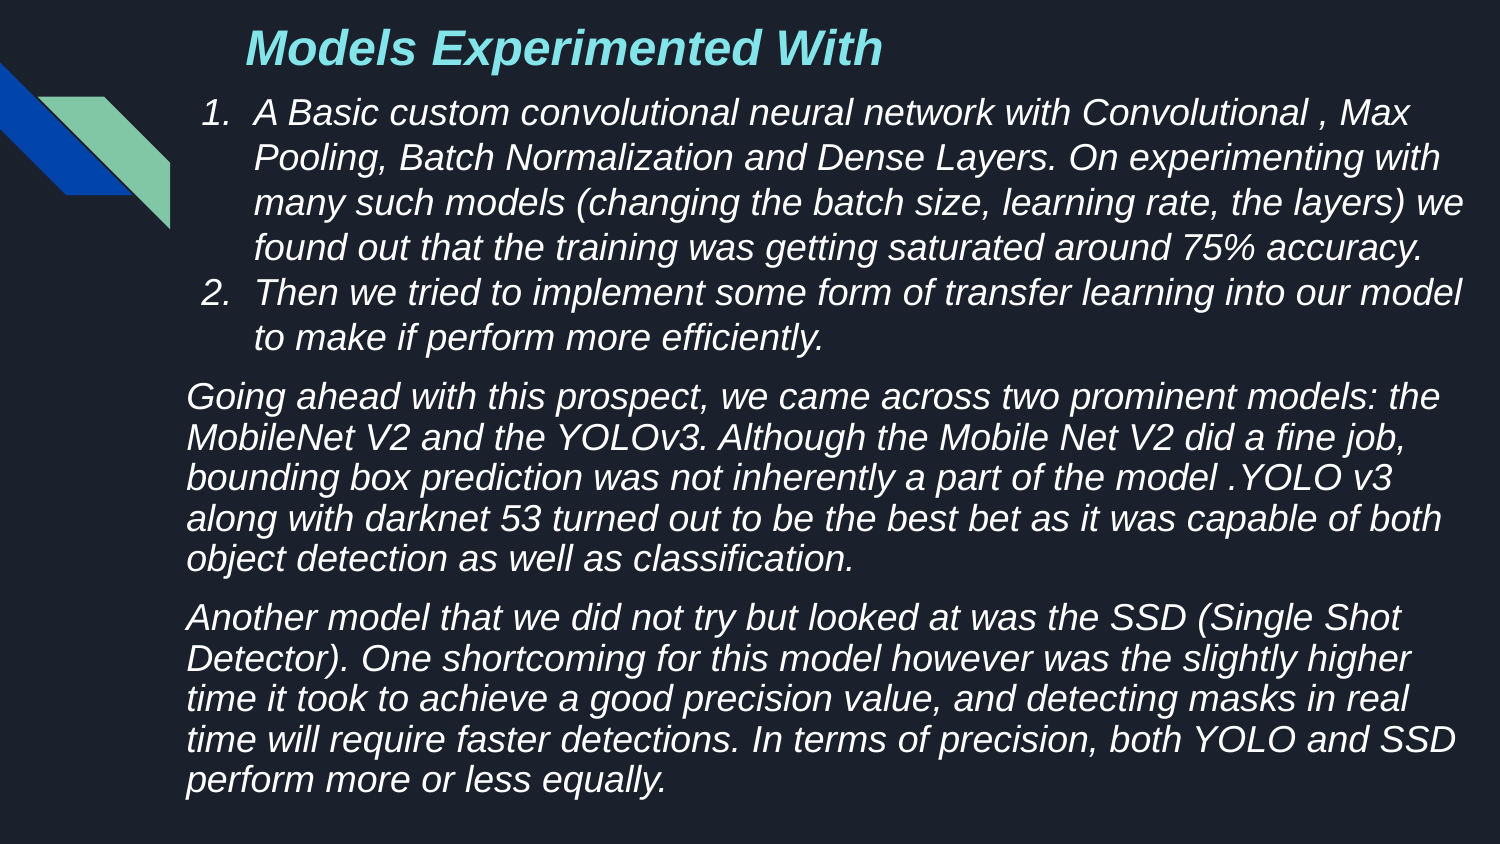

# Models Experimented With
A Basic custom convolutional neural network with Convolutional , Max Pooling, Batch Normalization and Dense Layers. On experimenting with many such models (changing the batch size, learning rate, the layers) we found out that the training was getting saturated around 75% accuracy.
Then we tried to implement some form of transfer learning into our model to make if perform more efficiently.
Going ahead with this prospect, we came across two prominent models: the MobileNet V2 and the YOLOv3. Although the Mobile Net V2 did a fine job, bounding box prediction was not inherently a part of the model .YOLO v3 along with darknet 53 turned out to be the best bet as it was capable of both object detection as well as classification.
Another model that we did not try but looked at was the SSD (Single Shot Detector). One shortcoming for this model however was the slightly higher time it took to achieve a good precision value, and detecting masks in real time will require faster detections. In terms of precision, both YOLO and SSD perform more or less equally.